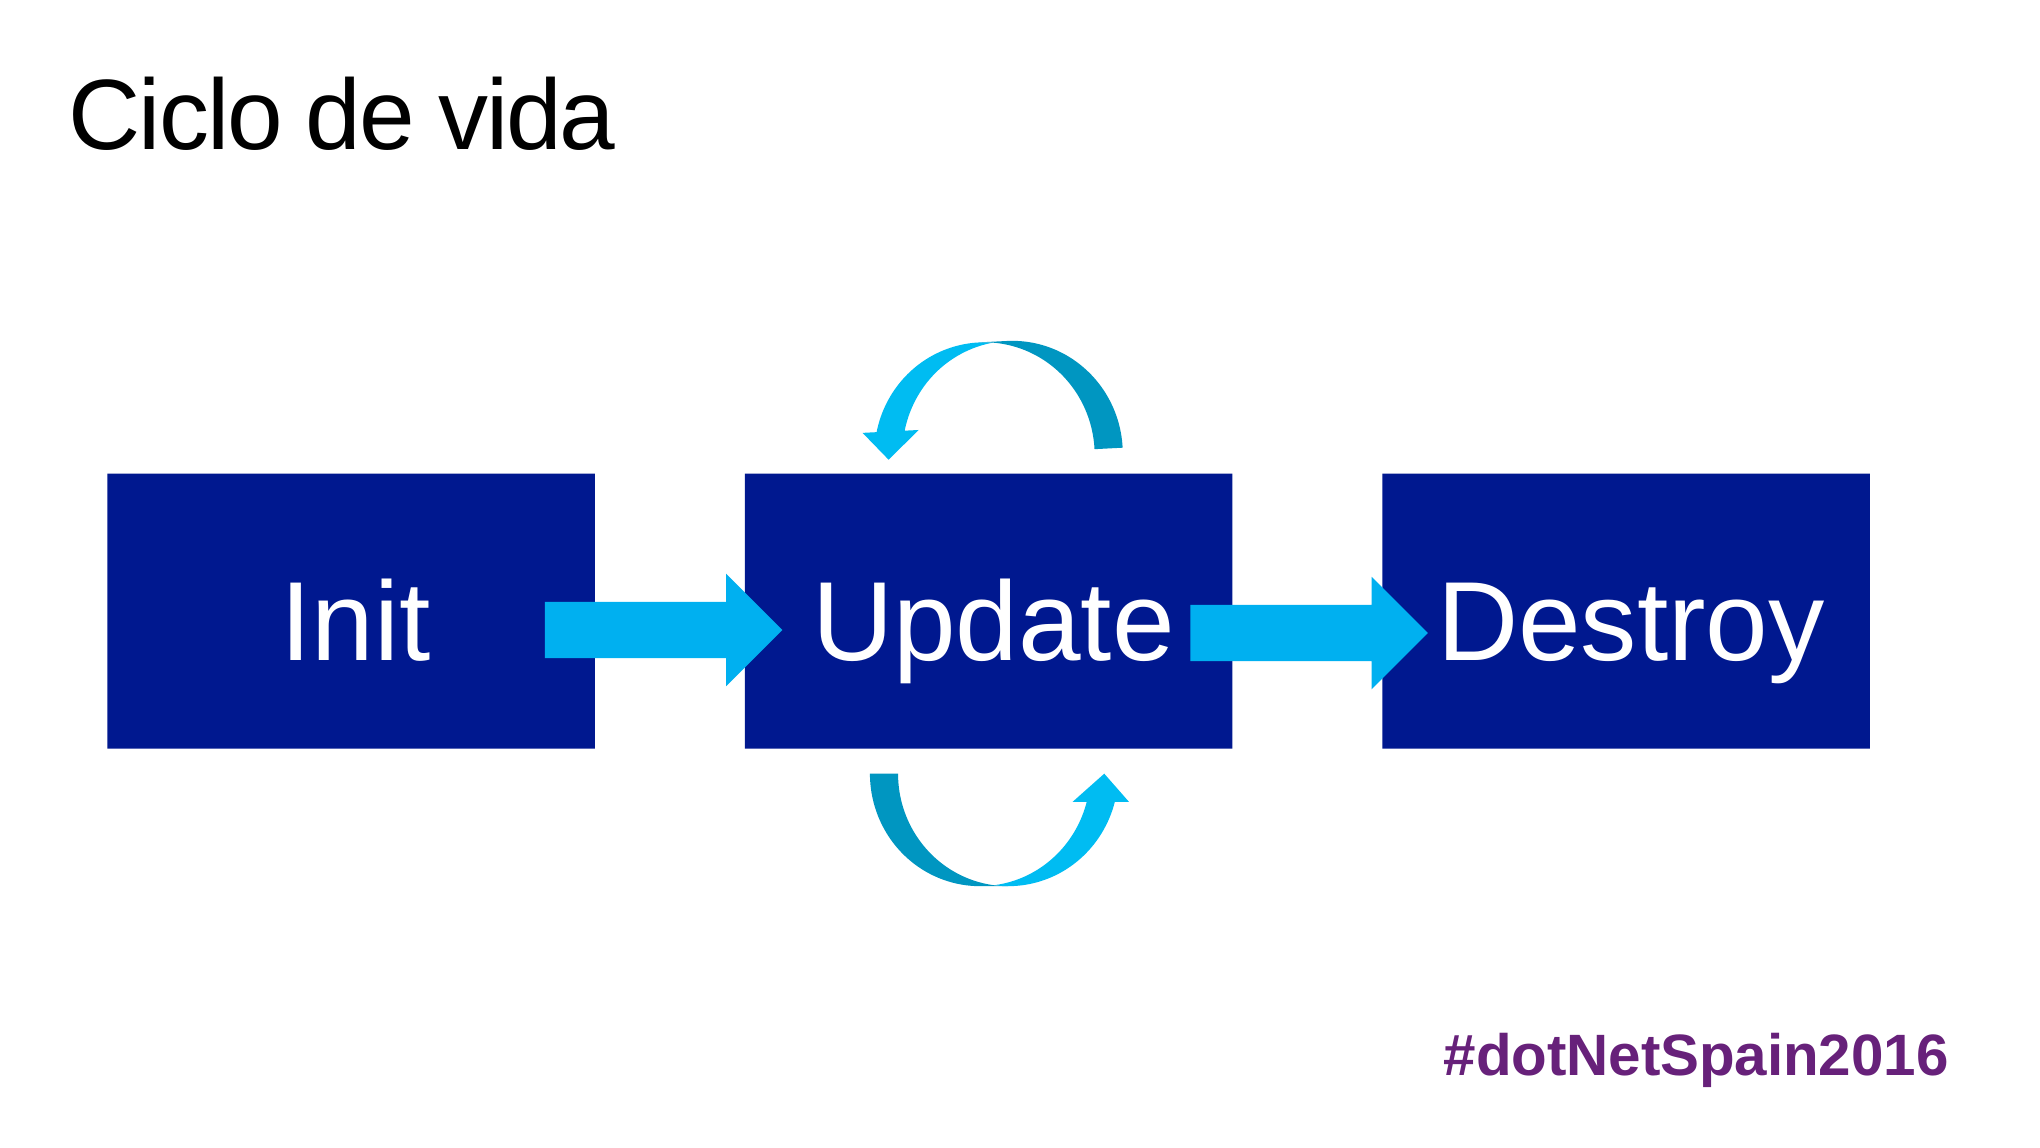

# Ciclo de vida

Init
Update
Destroy